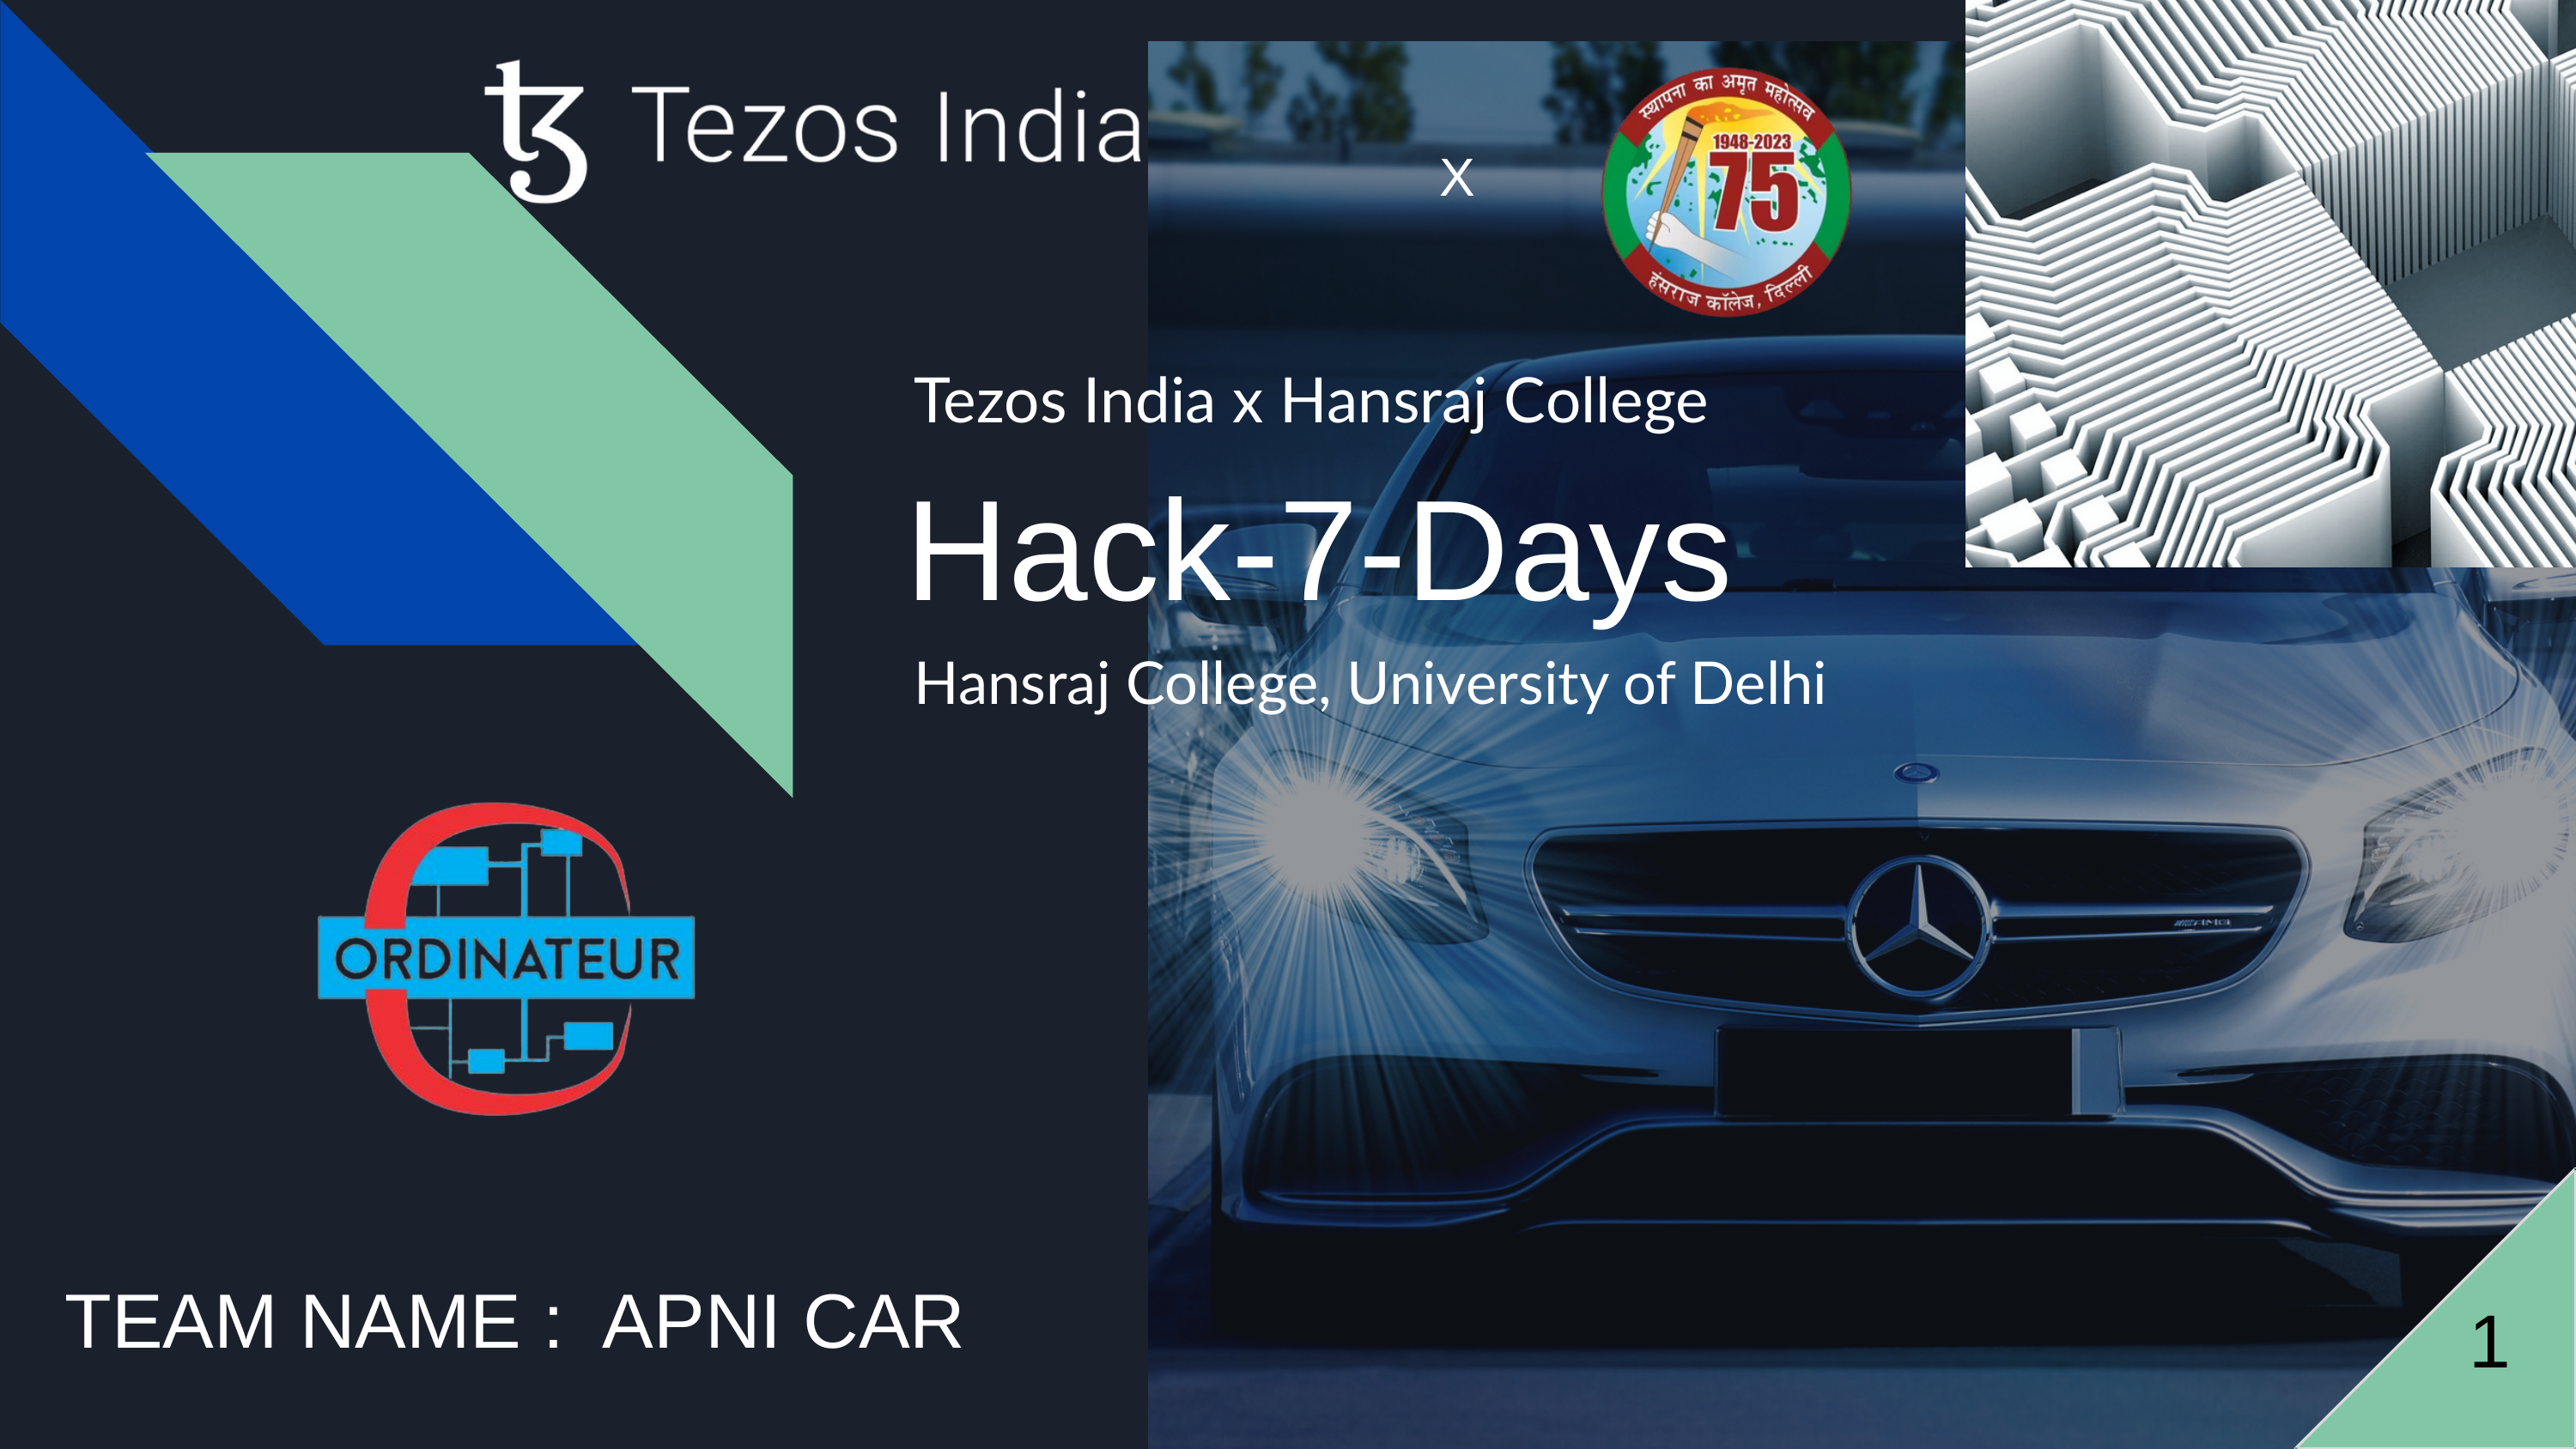

X

Tezos India x Hansraj College
Hack-7-Days

Hansraj College, University of Delhi

TEAM NAME :  APNI CAR

1